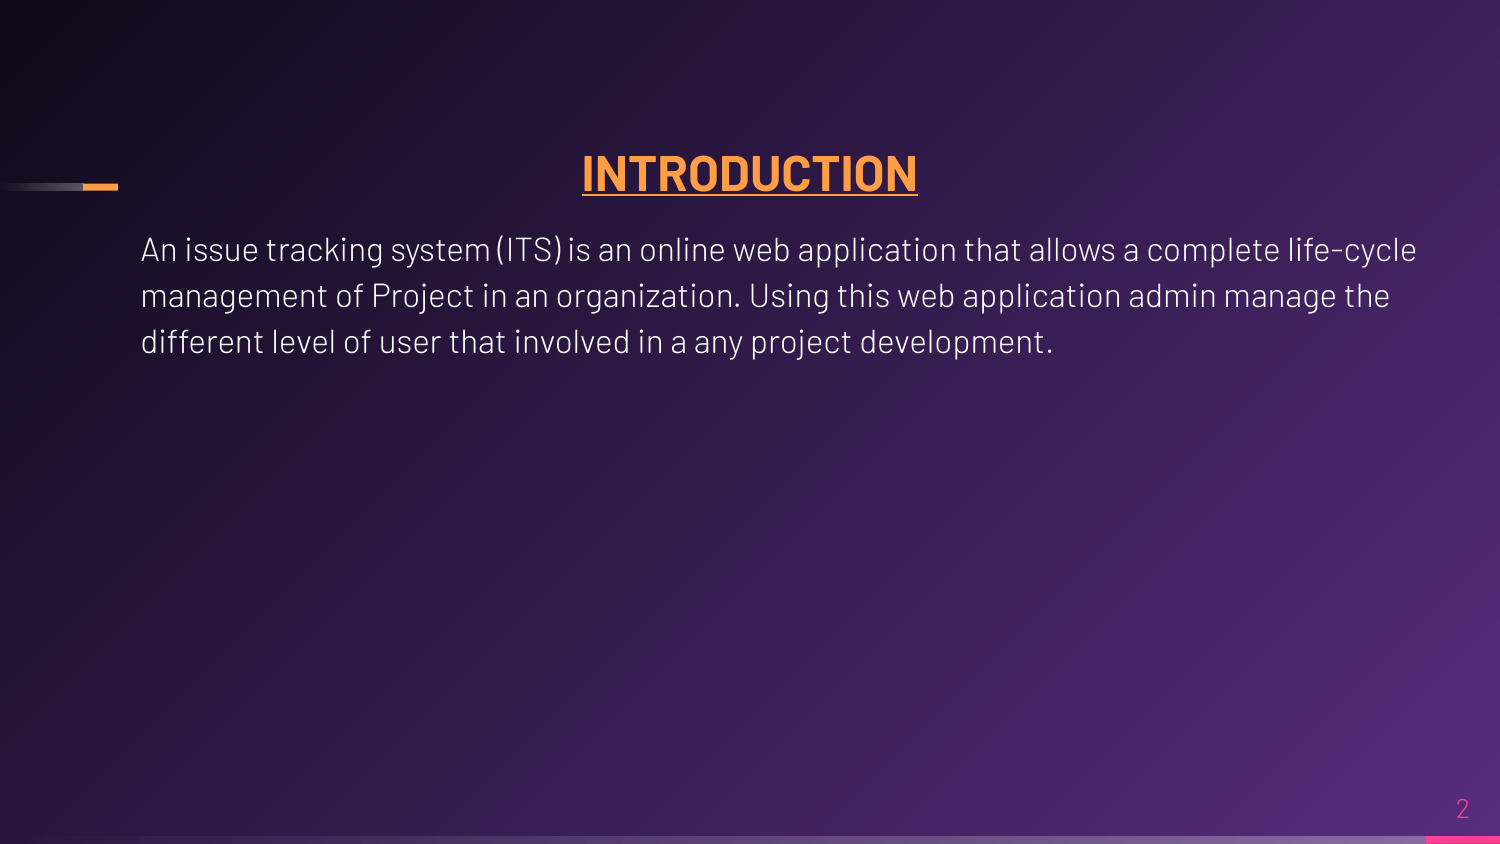

# INTRODUCTION
An issue tracking system (ITS) is an online web application that allows a complete life-cycle management of Project in an organization. Using this web application admin manage the different level of user that involved in a any project development.

2